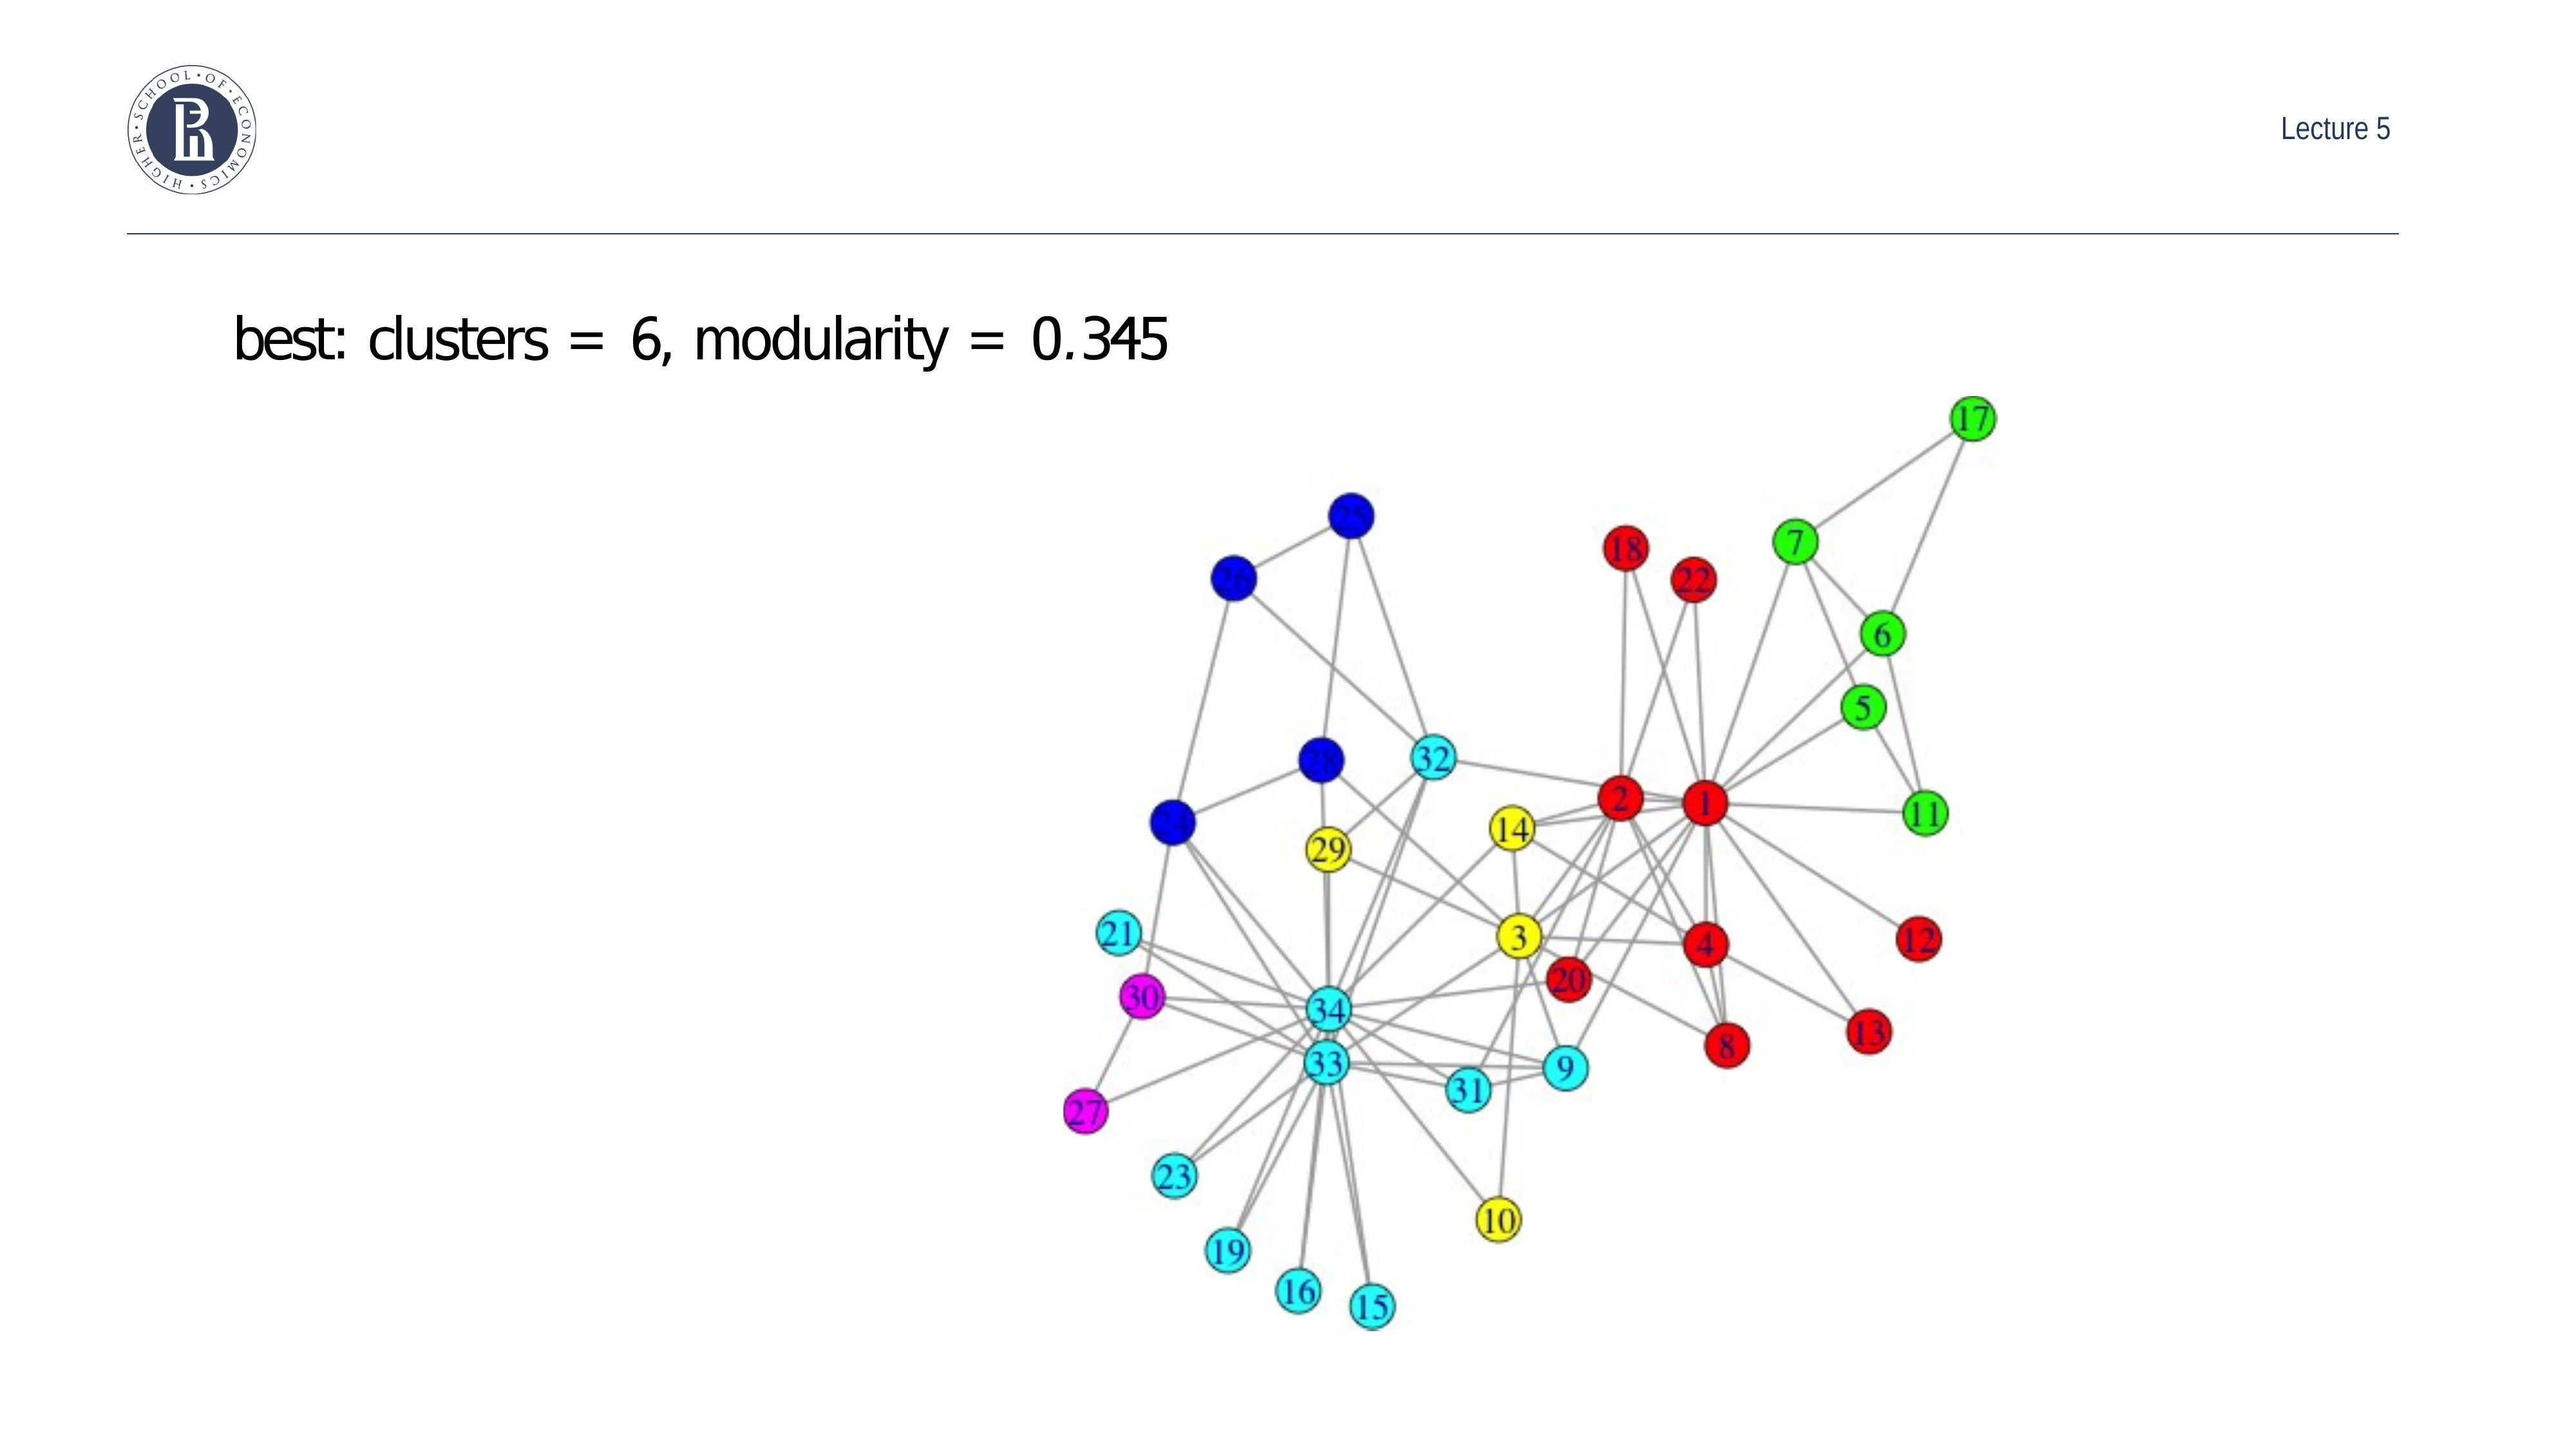

Edge betweenness
#

best: clusters = 6, modularity = 0.345